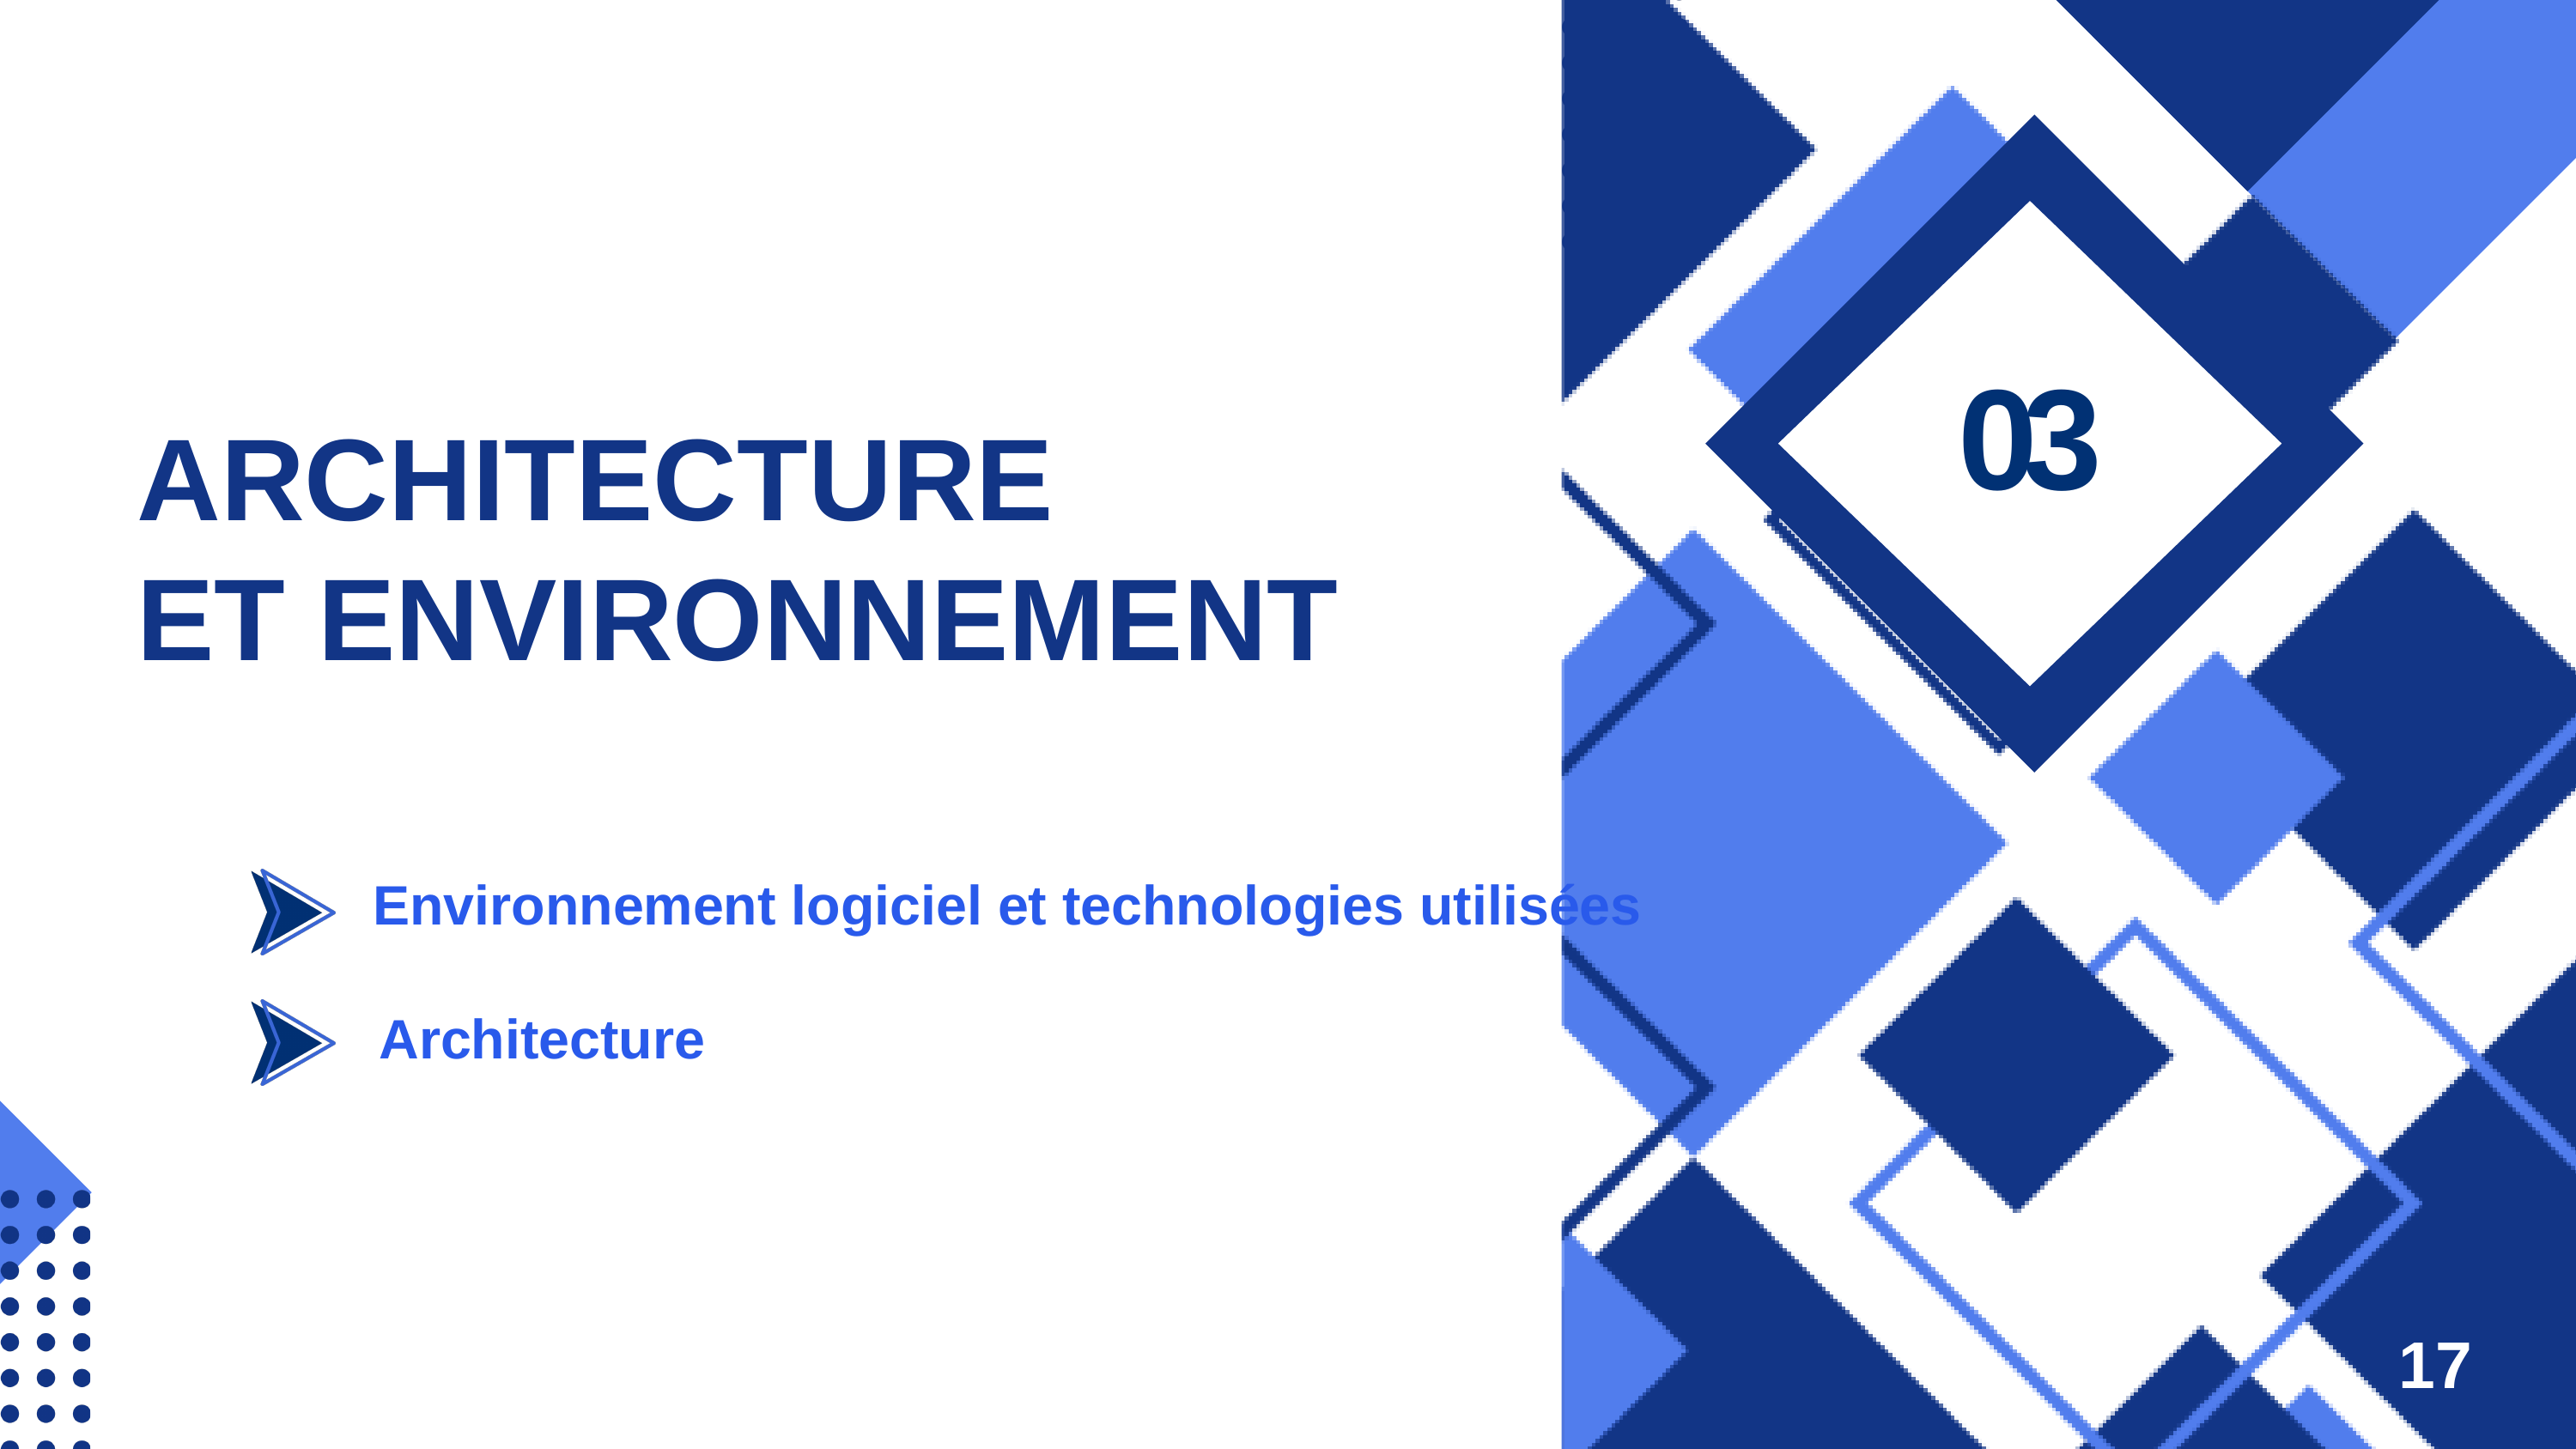

03
ARCHITECTURE
ET ENVIRONNEMENT

Environnement logiciel et technologies utilisées

Architecture

17